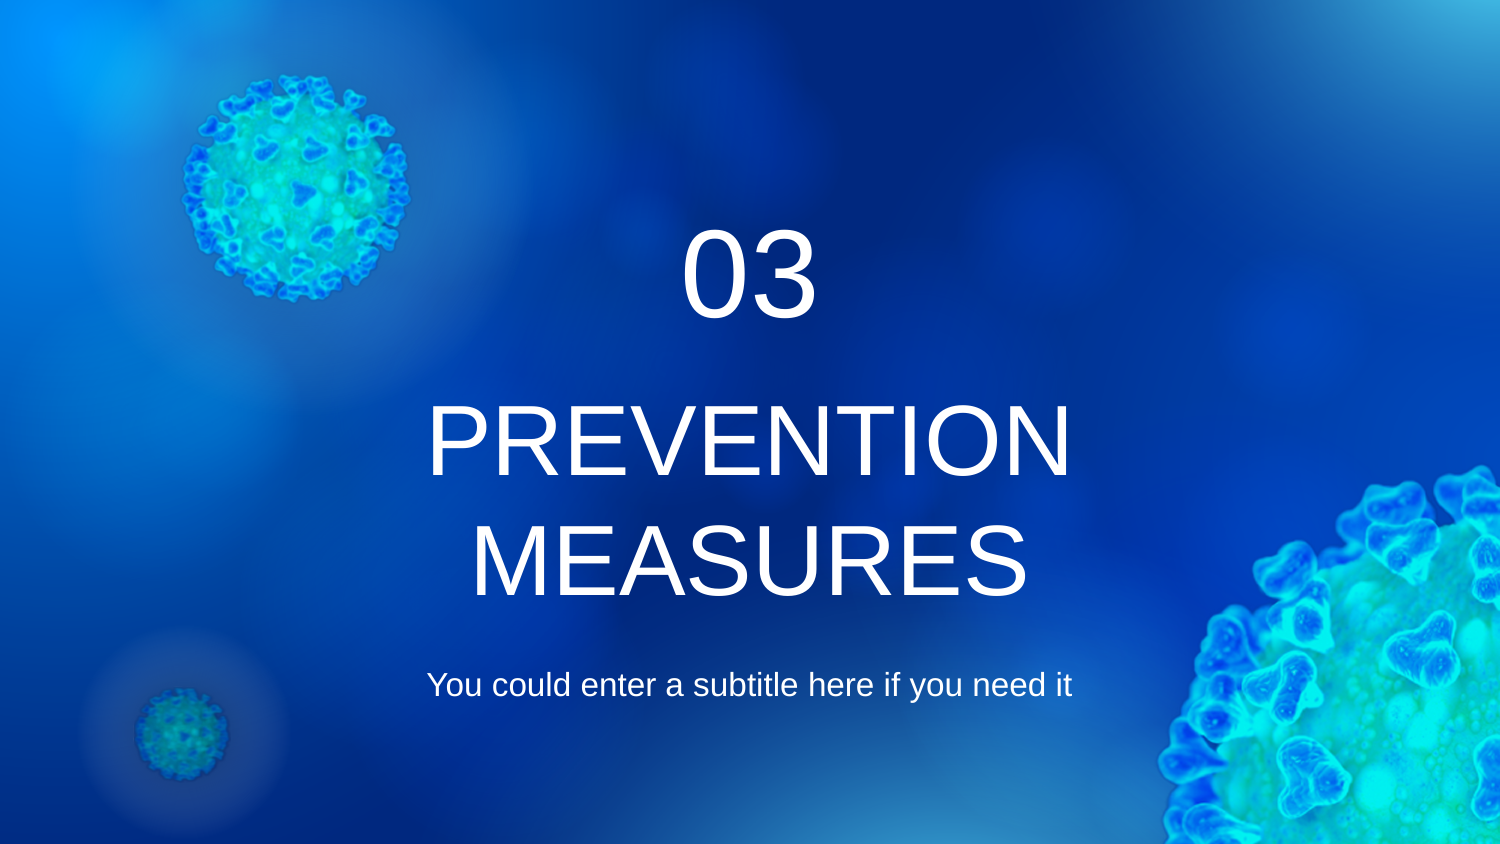

03
# PREVENTION MEASURES
You could enter a subtitle here if you need it